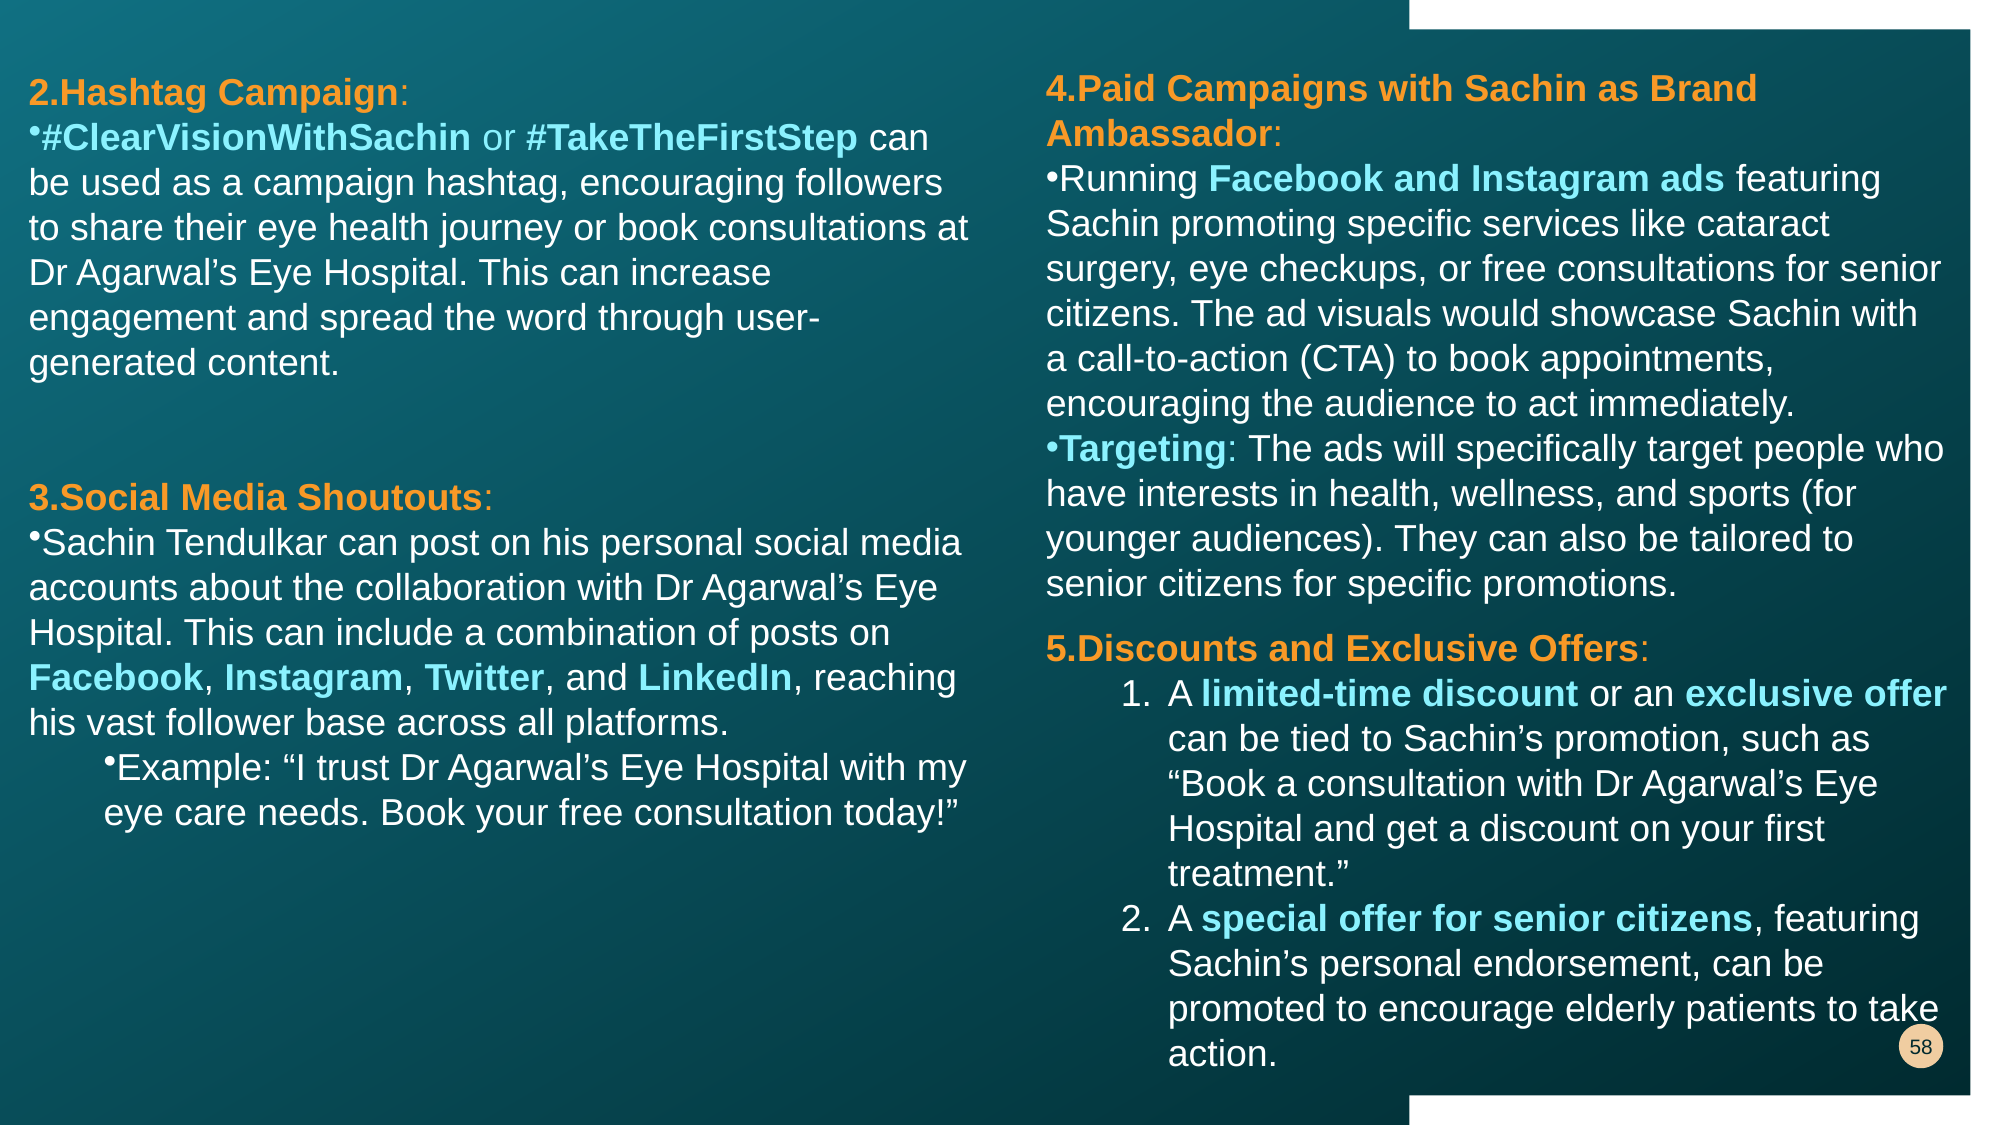

2.Hashtag Campaign:
#ClearVisionWithSachin or #TakeTheFirstStep can be used as a campaign hashtag, encouraging followers to share their eye health journey or book consultations at Dr Agarwal’s Eye Hospital. This can increase engagement and spread the word through user-generated content.

3.Social Media Shoutouts:
Sachin Tendulkar can post on his personal social media accounts about the collaboration with Dr Agarwal’s Eye Hospital. This can include a combination of posts on Facebook, Instagram, Twitter, and LinkedIn, reaching his vast follower base across all platforms.
Example: “I trust Dr Agarwal’s Eye Hospital with my eye care needs. Book your free consultation today!”

4.Paid Campaigns with Sachin as Brand Ambassador:
Running Facebook and Instagram ads featuring Sachin promoting specific services like cataract surgery, eye checkups, or free consultations for senior citizens. The ad visuals would showcase Sachin with a call-to-action (CTA) to book appointments, encouraging the audience to act immediately.
Targeting: The ads will specifically target people who have interests in health, wellness, and sports (for younger audiences). They can also be tailored to senior citizens for specific promotions.
5.Discounts and Exclusive Offers:
A limited-time discount or an exclusive offer can be tied to Sachin’s promotion, such as “Book a consultation with Dr Agarwal’s Eye Hospital and get a discount on your first treatment.”
A special offer for senior citizens, featuring Sachin’s personal endorsement, can be promoted to encourage elderly patients to take action.
58